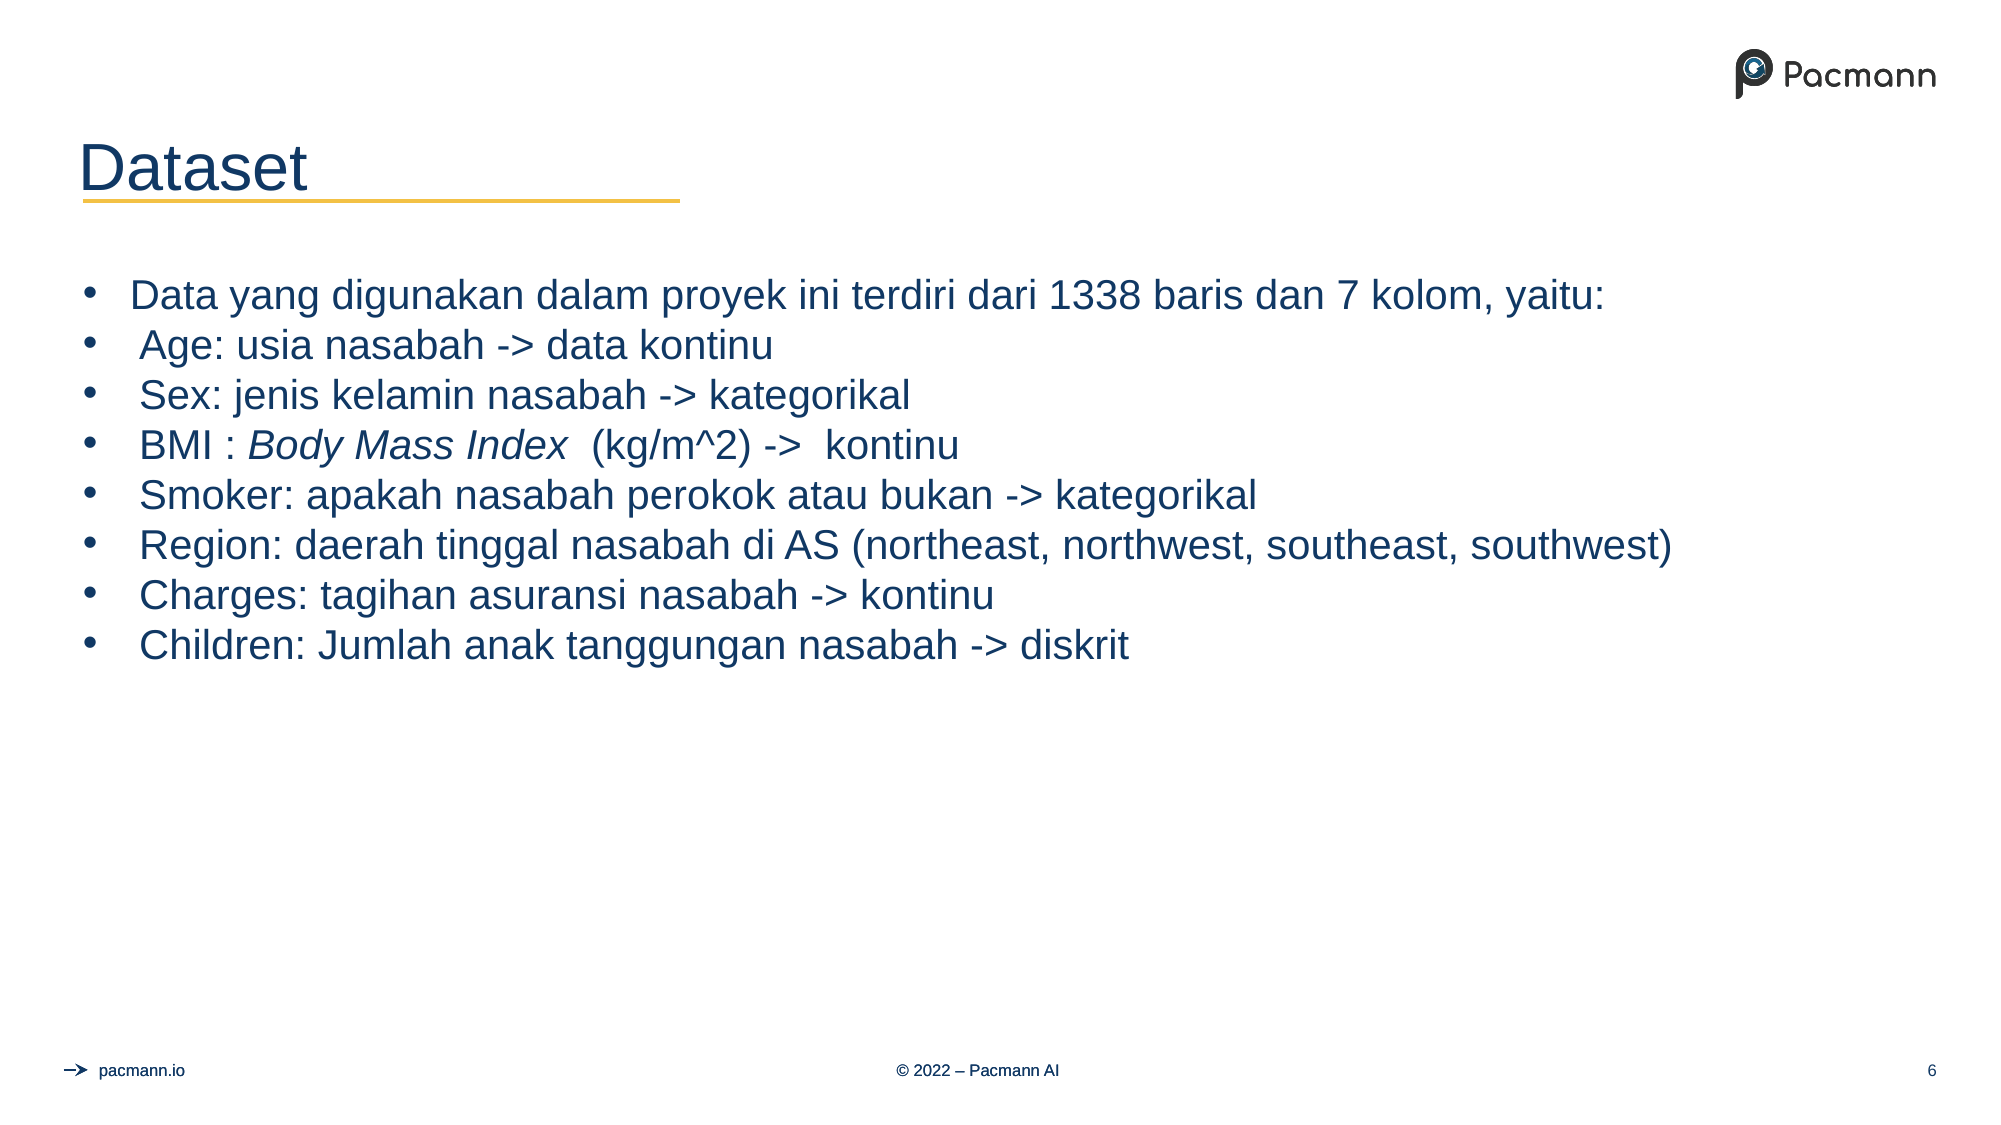

# Dataset
Data yang digunakan dalam proyek ini terdiri dari 1338 baris dan 7 kolom, yaitu:
Age: usia nasabah -> data kontinu
Sex: jenis kelamin nasabah -> kategorikal
BMI : Body Mass Index  (kg/m^2) ->  kontinu
Smoker: apakah nasabah perokok atau bukan -> kategorikal
Region: daerah tinggal nasabah di AS (northeast, northwest, southeast, southwest)
Charges: tagihan asuransi nasabah -> kontinu
Children: Jumlah anak tanggungan nasabah -> diskrit